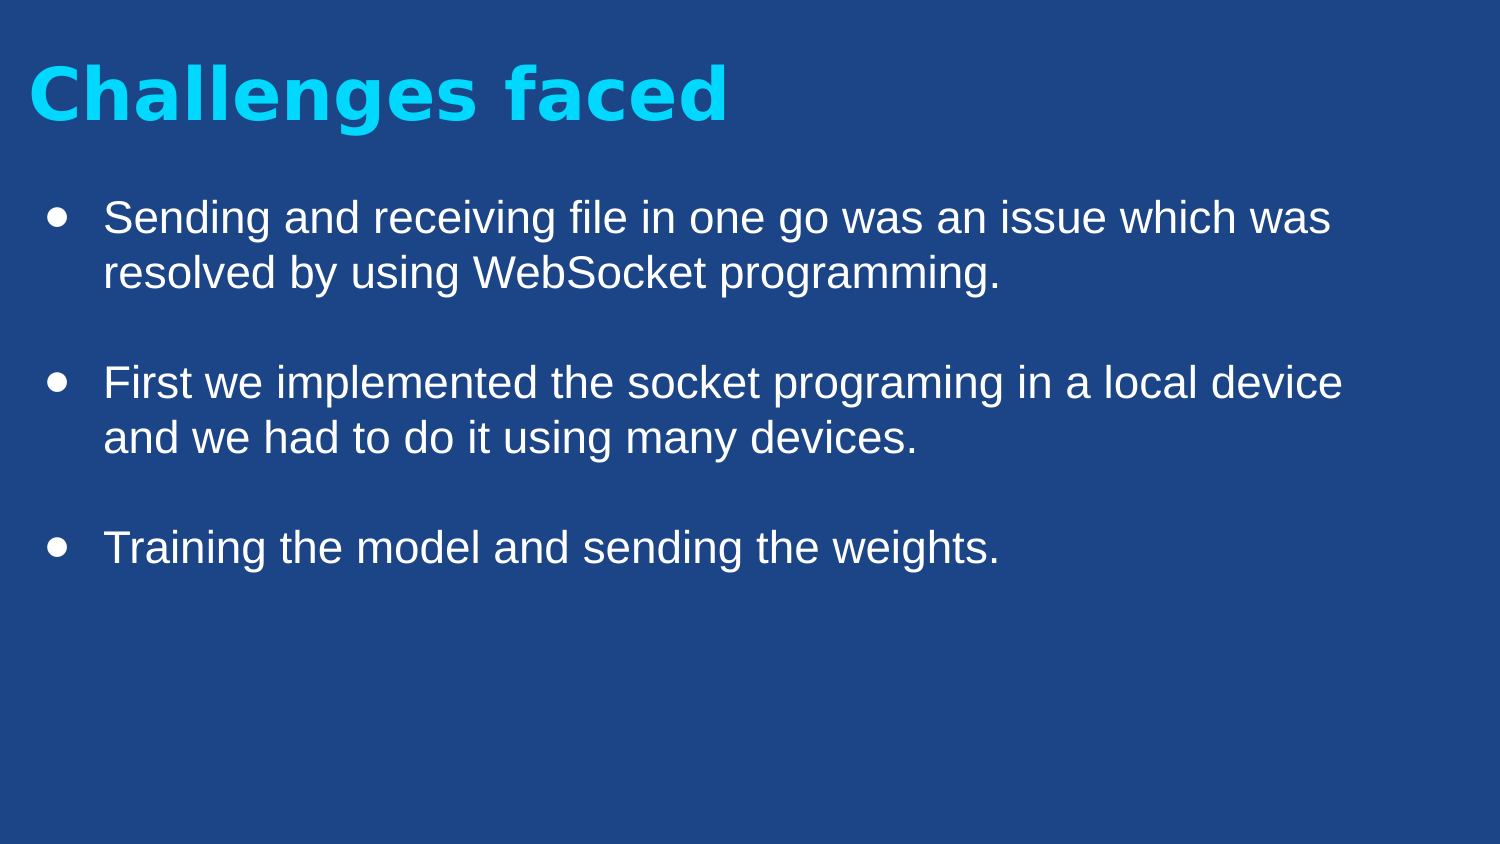

# Challenges faced
Sending and receiving file in one go was an issue which was resolved by using WebSocket programming.

First we implemented the socket programing in a local device and we had to do it using many devices.

Training the model and sending the weights.